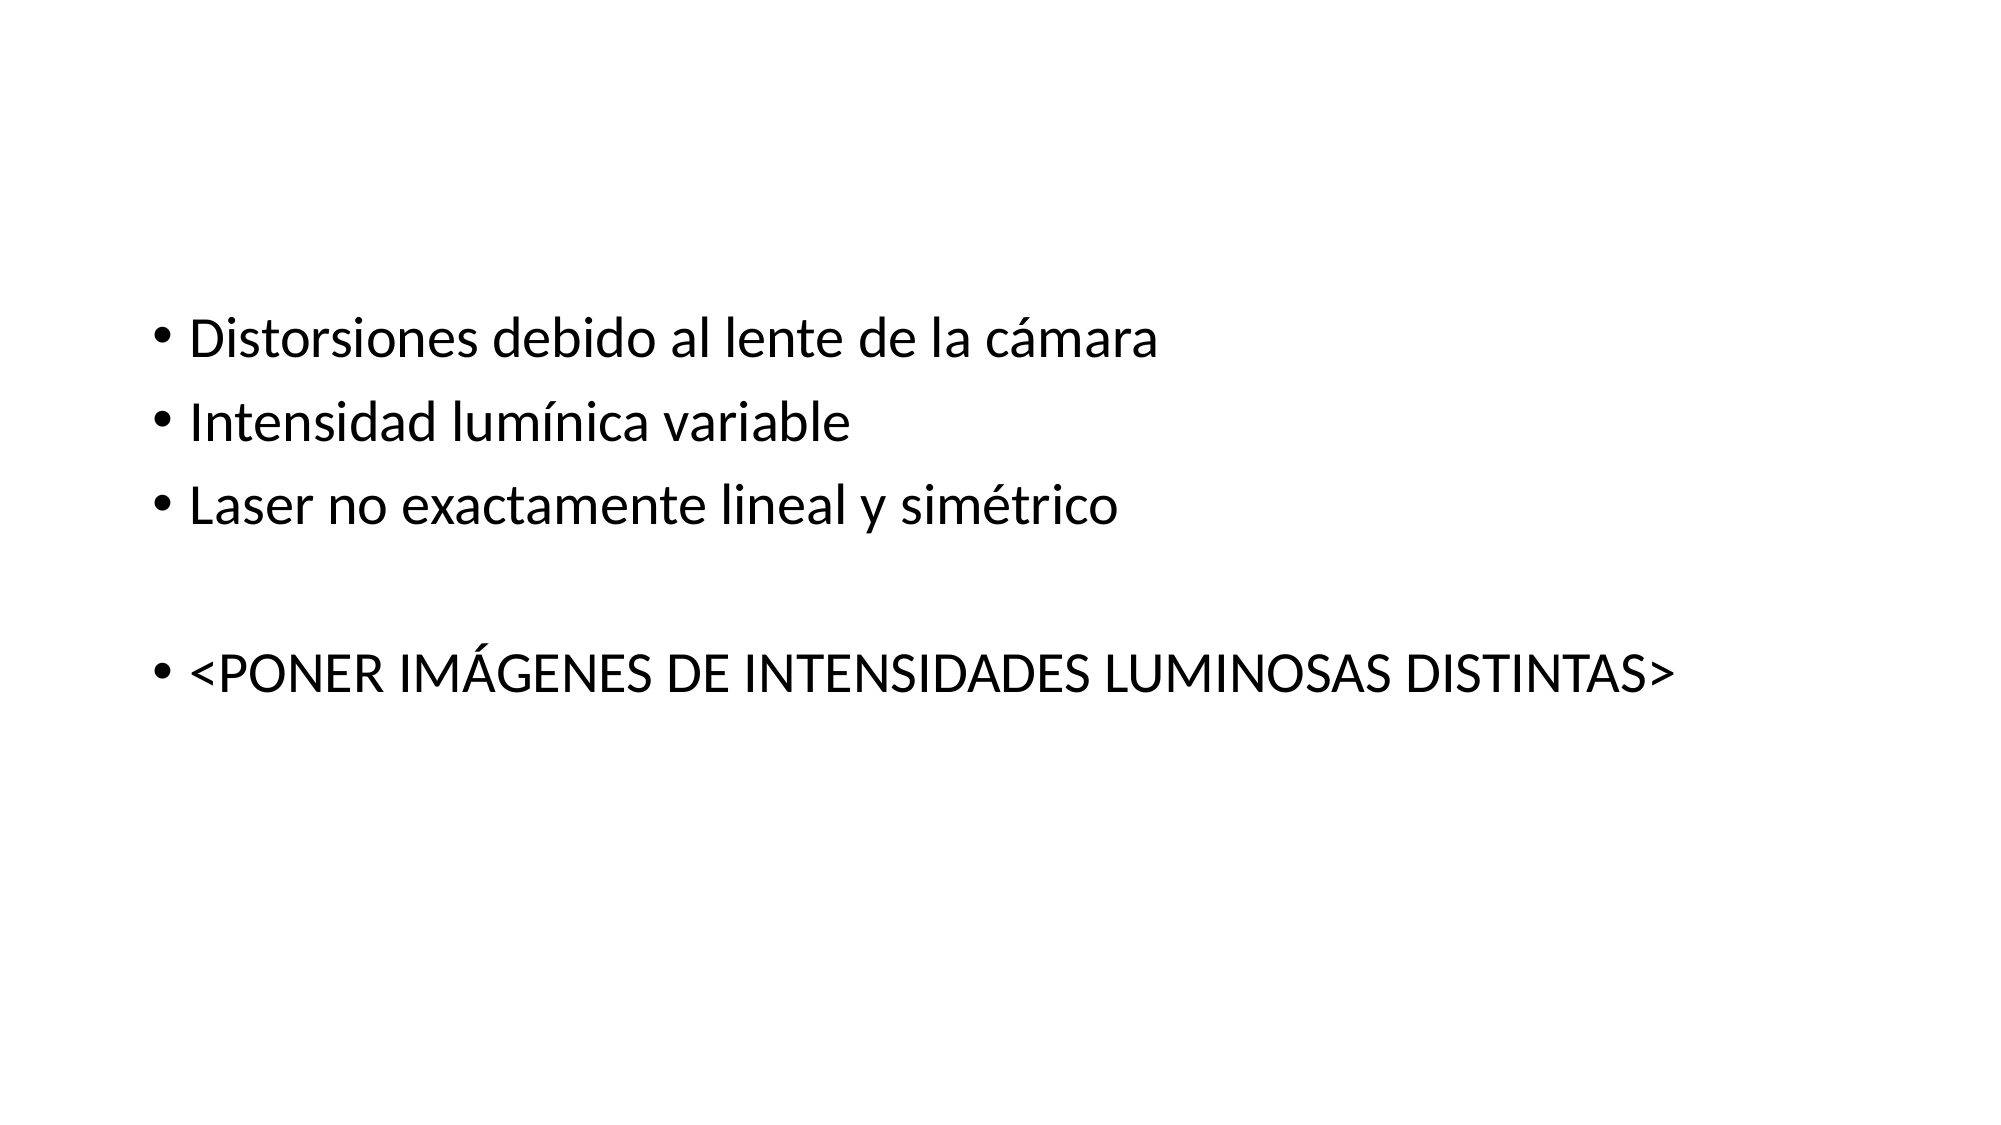

#
Distorsiones debido al lente de la cámara
Intensidad lumínica variable
Laser no exactamente lineal y simétrico

<PONER IMÁGENES DE INTENSIDADES LUMINOSAS DISTINTAS>